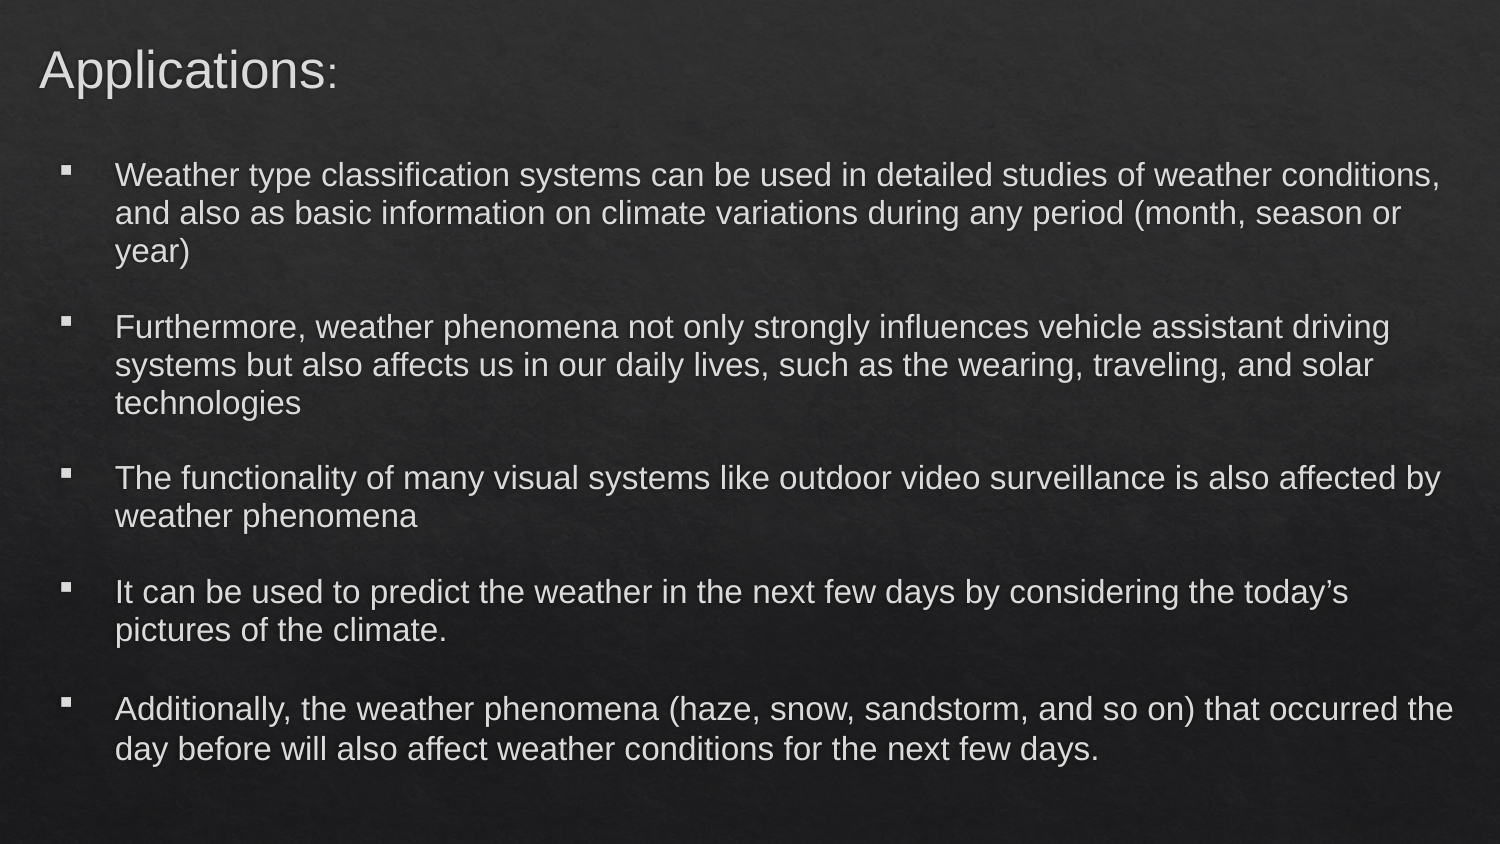

# Applications:
Weather type classification systems can be used in detailed studies of weather conditions, and also as basic information on climate variations during any period (month, season or year)

Furthermore, weather phenomena not only strongly influences vehicle assistant driving systems but also affects us in our daily lives, such as the wearing, traveling, and solar technologies

The functionality of many visual systems like outdoor video surveillance is also affected by weather phenomena

It can be used to predict the weather in the next few days by considering the today’s pictures of the climate.

Additionally, the weather phenomena (haze, snow, sandstorm, and so on) that occurred the day before will also affect weather conditions for the next few days.